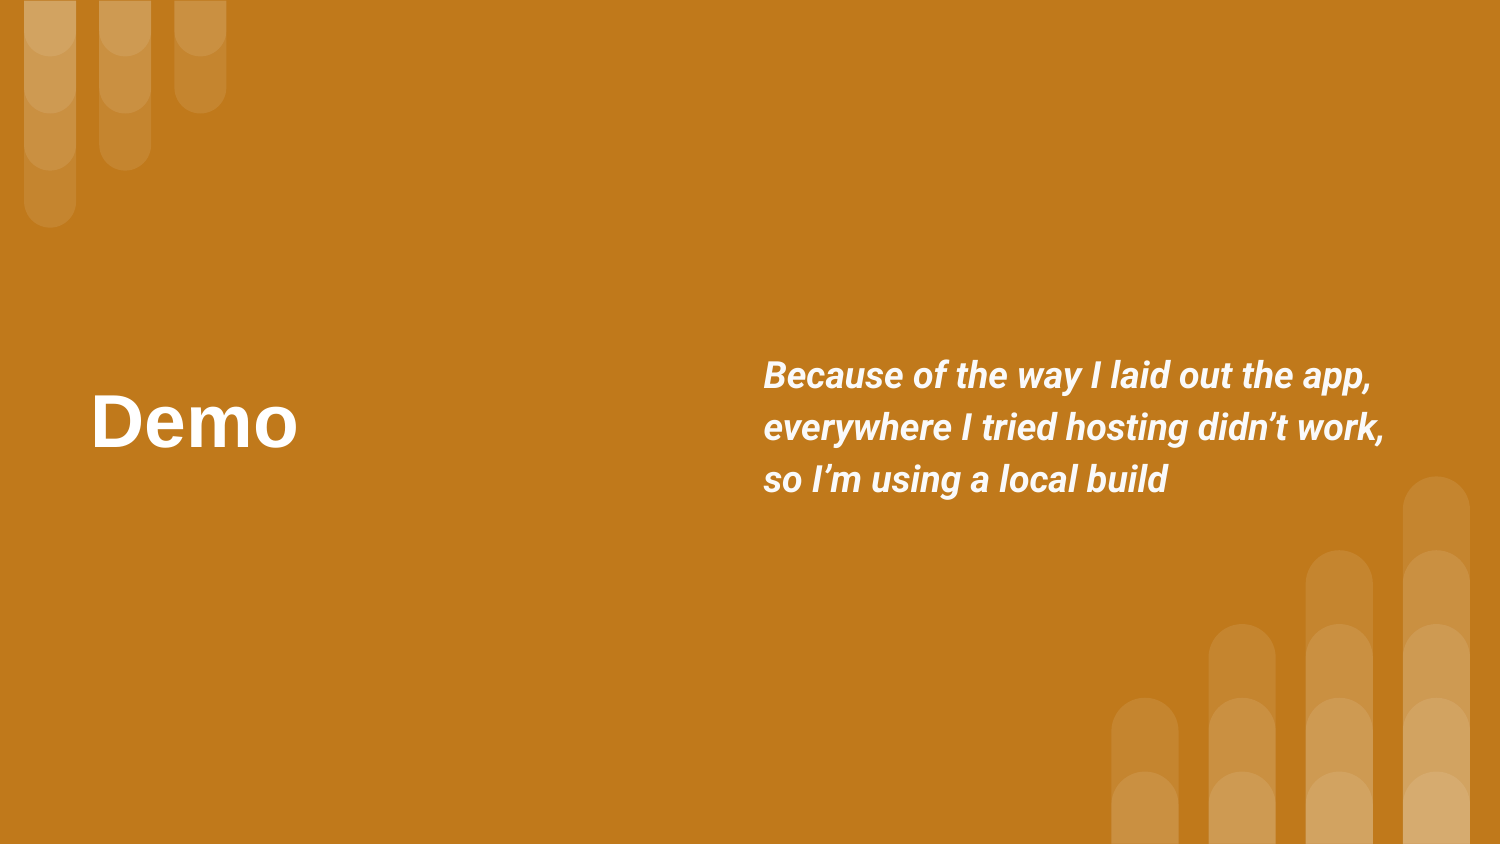

Because of the way I laid out the app, everywhere I tried hosting didn’t work, so I’m using a local build
# Demo